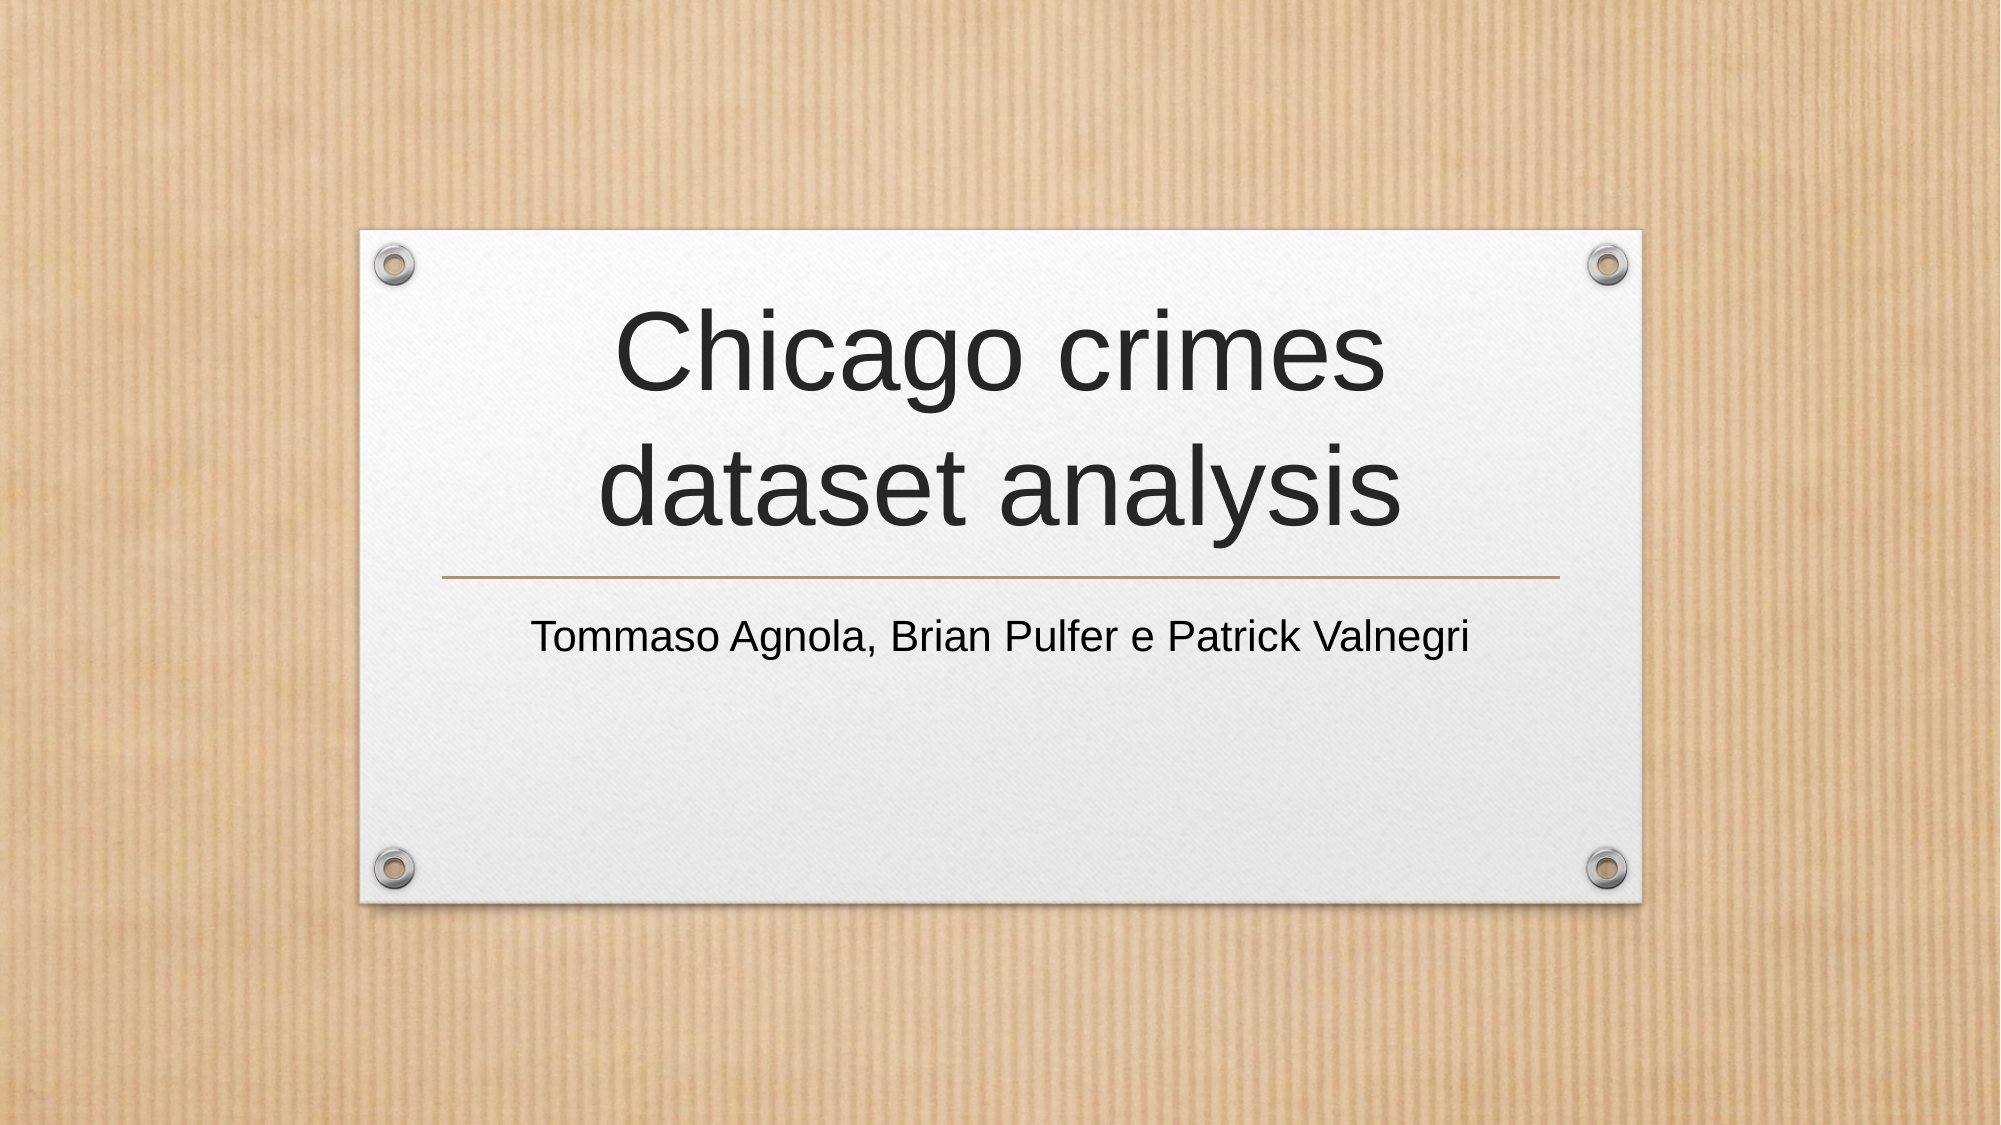

# Chicago crimes dataset analysis
Tommaso Agnola, Brian Pulfer e Patrick Valnegri